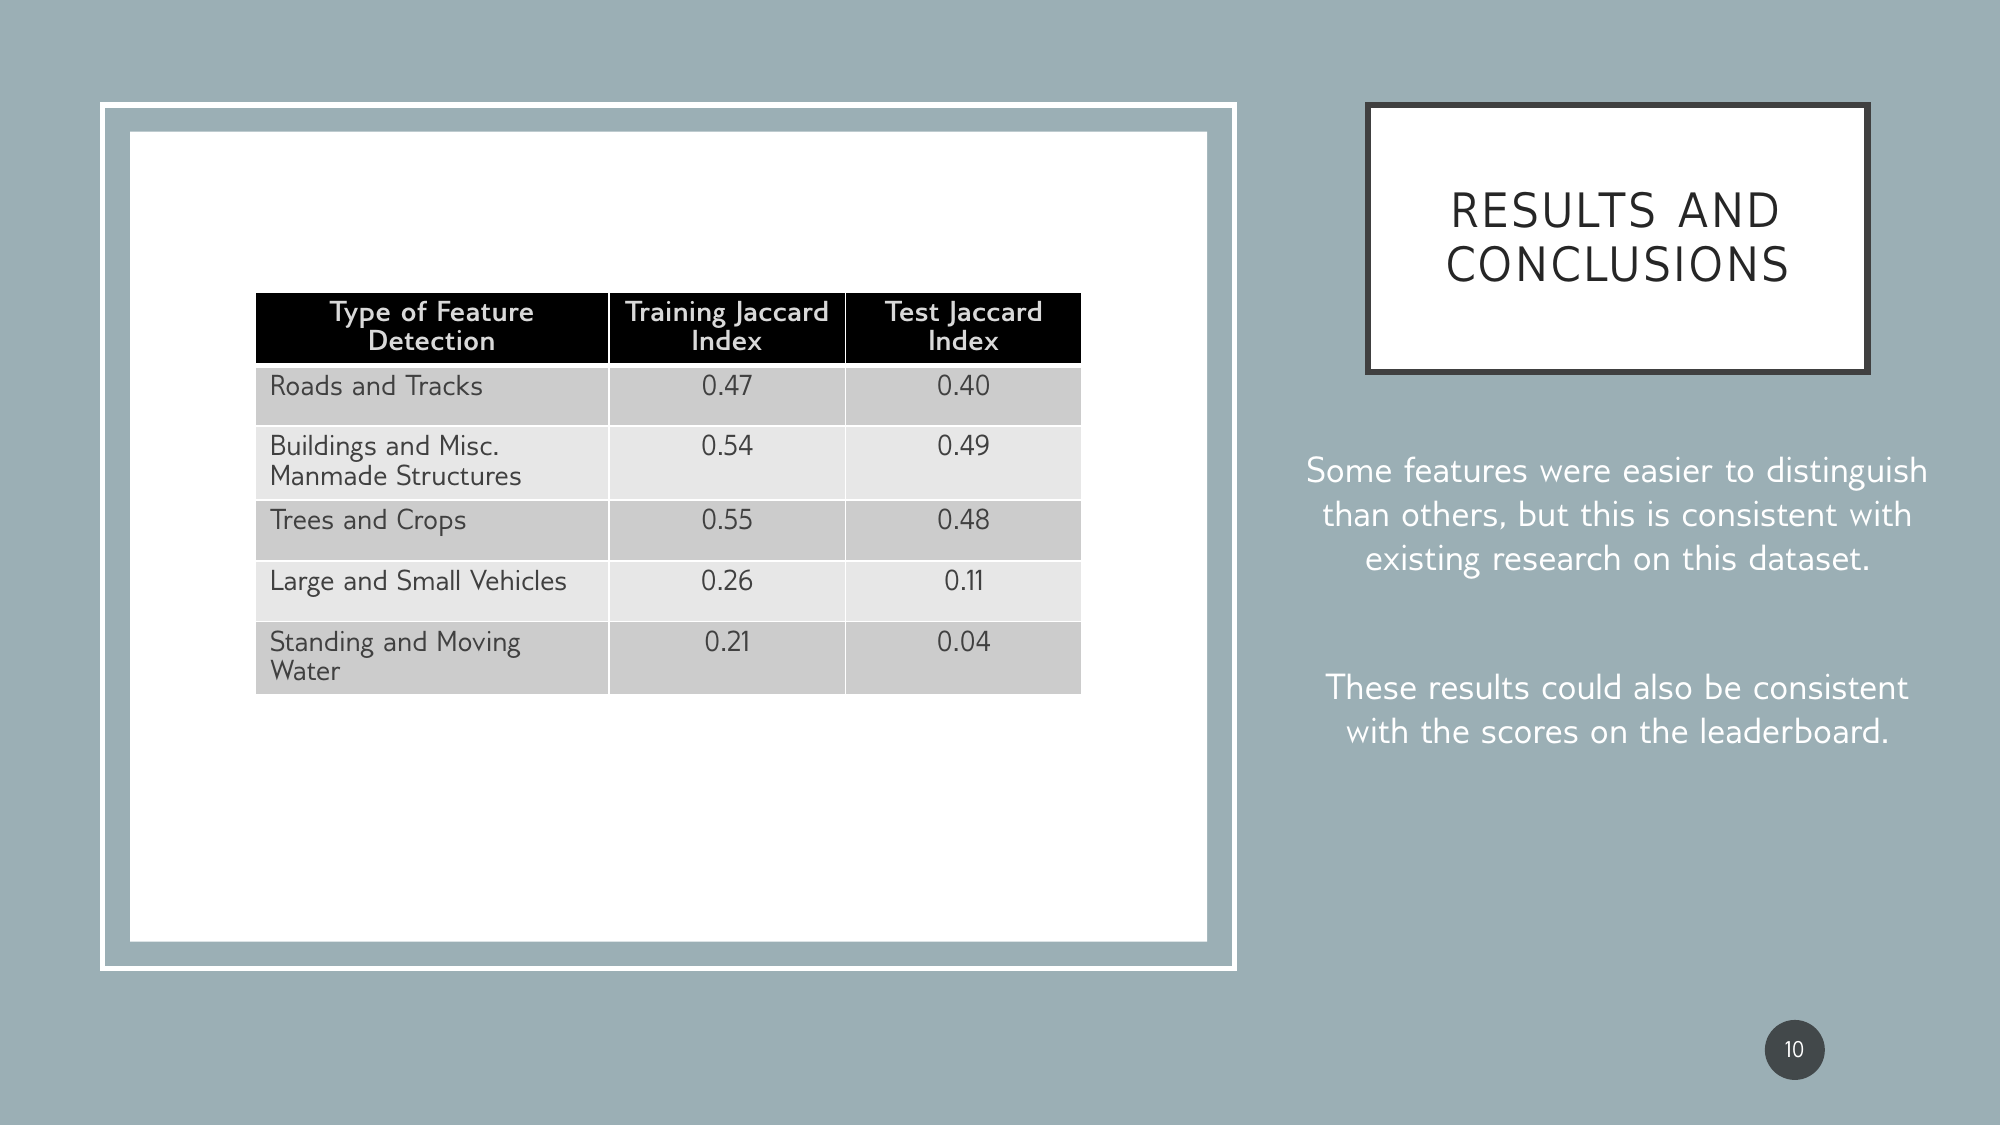

# Results and Conclusions

| Type of Feature Detection | Training Jaccard Index | Test Jaccard Index |
| --- | --- | --- |
| Roads and Tracks | 0.47 | 0.40 |
| Buildings and Misc. Manmade Structures | 0.54 | 0.49 |
| Trees and Crops | 0.55 | 0.48 |
| Large and Small Vehicles | 0.26 | 0.11 |
| Standing and Moving Water | 0.21 | 0.04 |
Some features were easier to distinguish than others, but this is consistent with existing research on this dataset.

These results could also be consistent with the scores on the leaderboard.

10